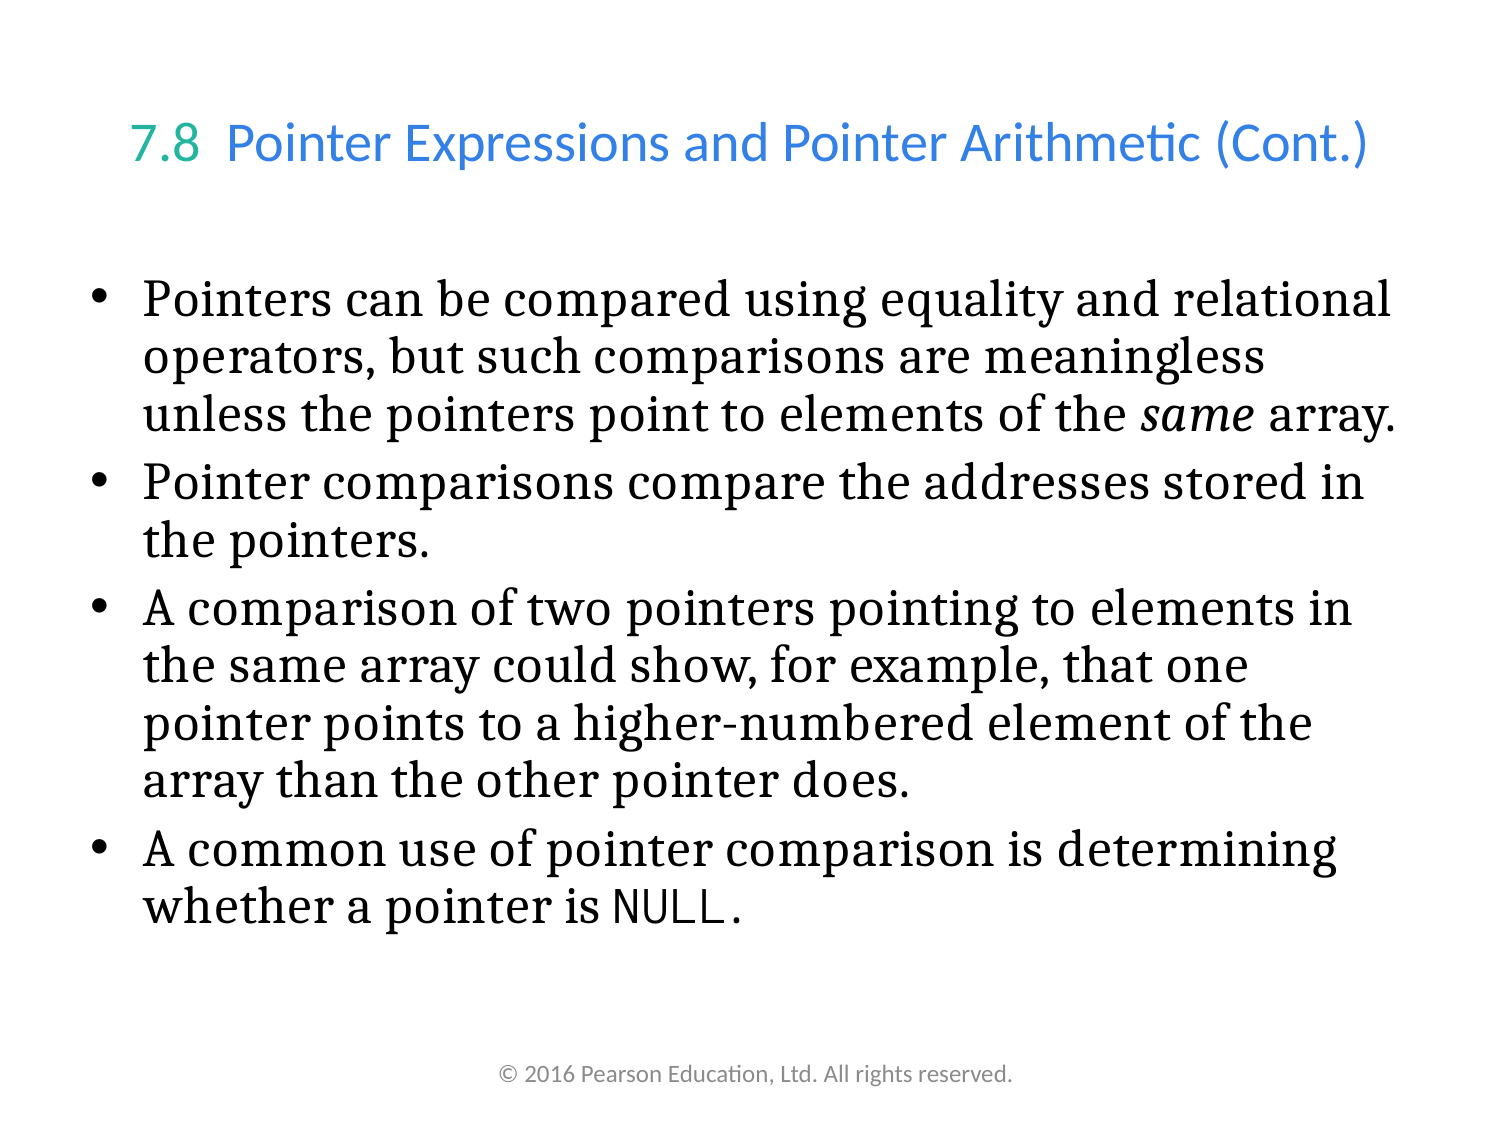

# 7.8  Pointer Expressions and Pointer Arithmetic (Cont.)
Pointers can be compared using equality and relational operators, but such comparisons are meaningless unless the pointers point to elements of the same array.
Pointer comparisons compare the addresses stored in the pointers.
A comparison of two pointers pointing to elements in the same array could show, for example, that one pointer points to a higher-numbered element of the array than the other pointer does.
A common use of pointer comparison is determining whether a pointer is NULL.
© 2016 Pearson Education, Ltd. All rights reserved.